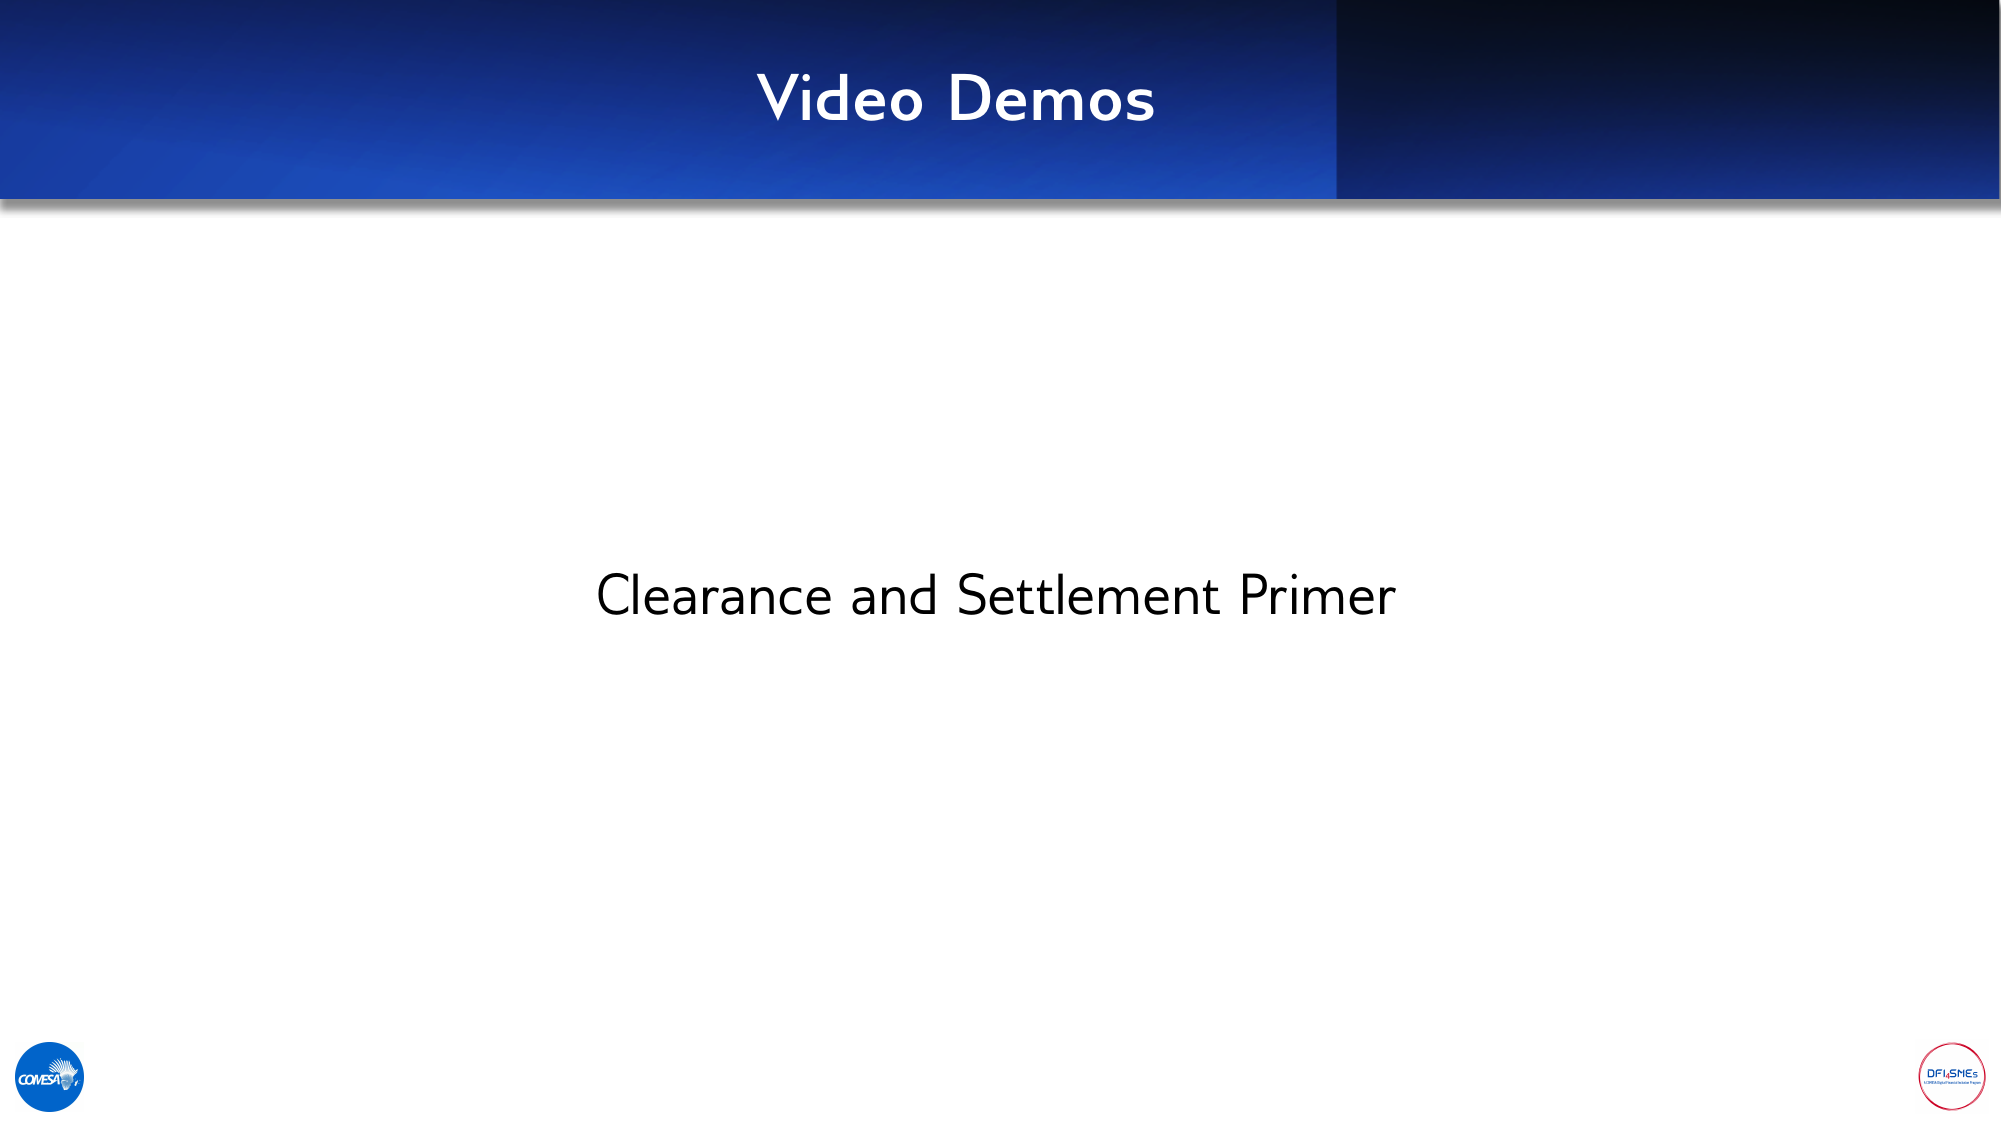

# Video Demos
Clearance and Settlement Primer